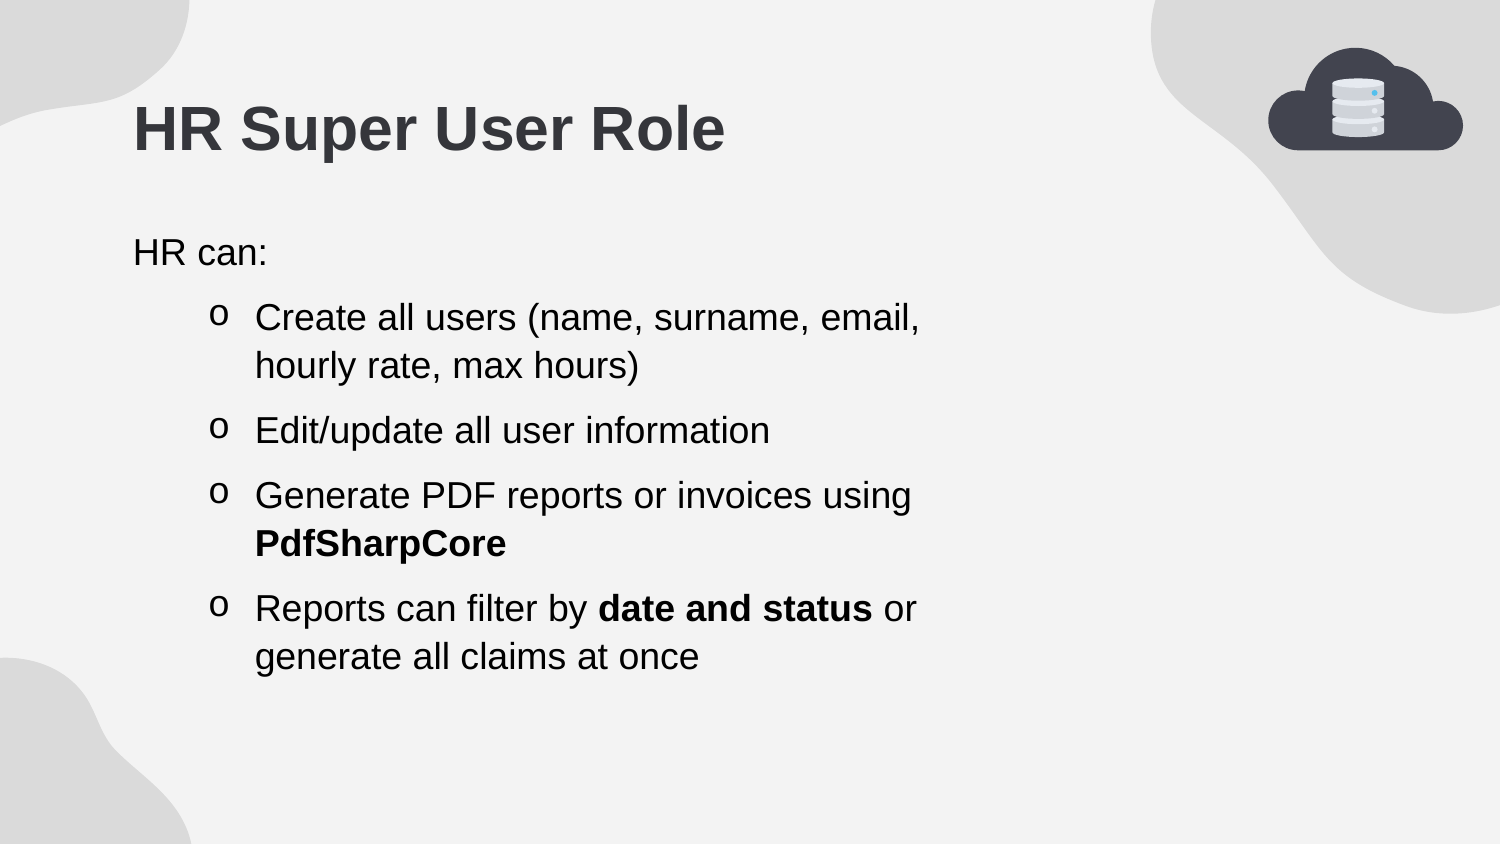

# HR Super User Role
HR can:
Create all users (name, surname, email, hourly rate, max hours)
Edit/update all user information
Generate PDF reports or invoices using PdfSharpCore
Reports can filter by date and status or generate all claims at once